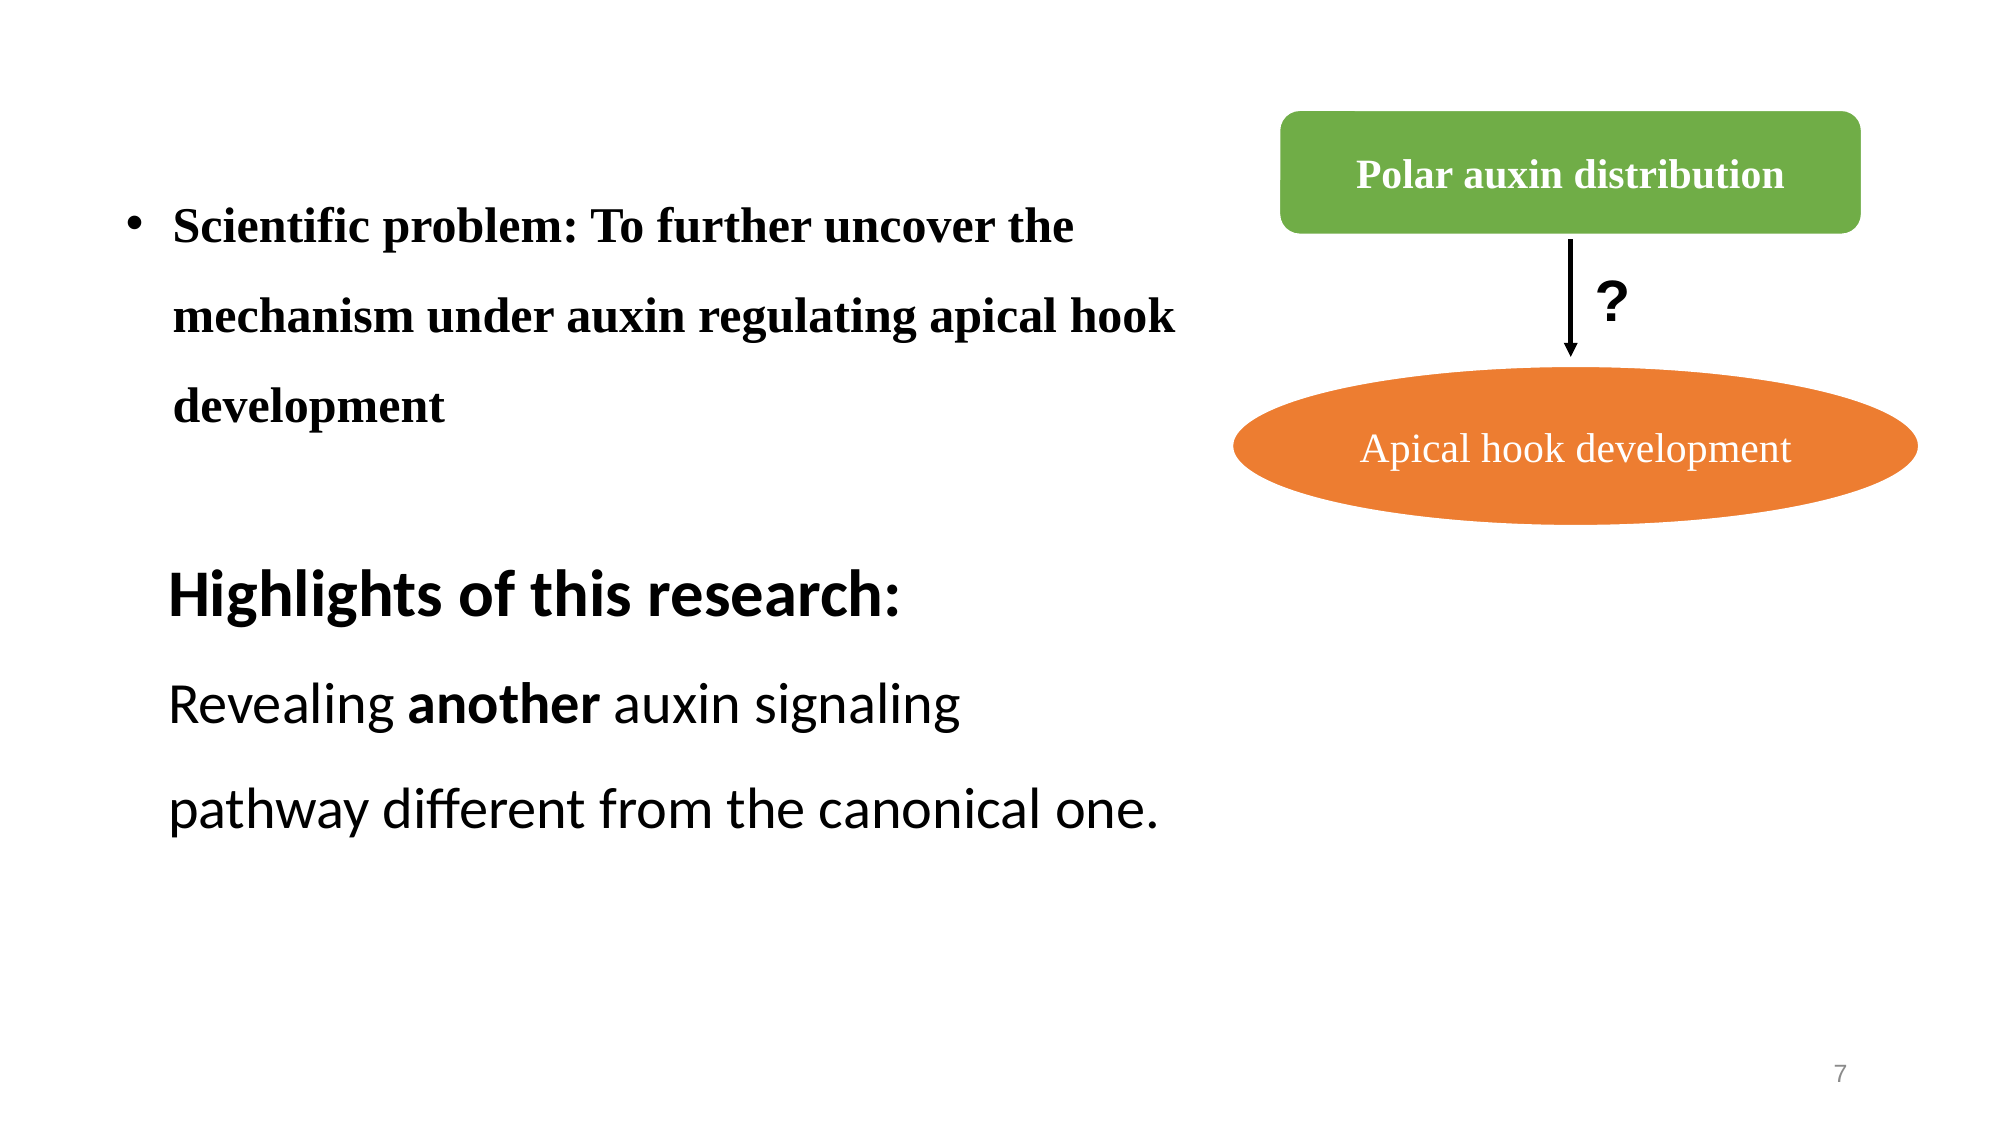

Polar auxin distribution
Scientific problem: To further uncover the mechanism under auxin regulating apical hook development
?
Apical hook development
Highlights of this research:
Revealing another auxin signaling pathway different from the canonical one.
7